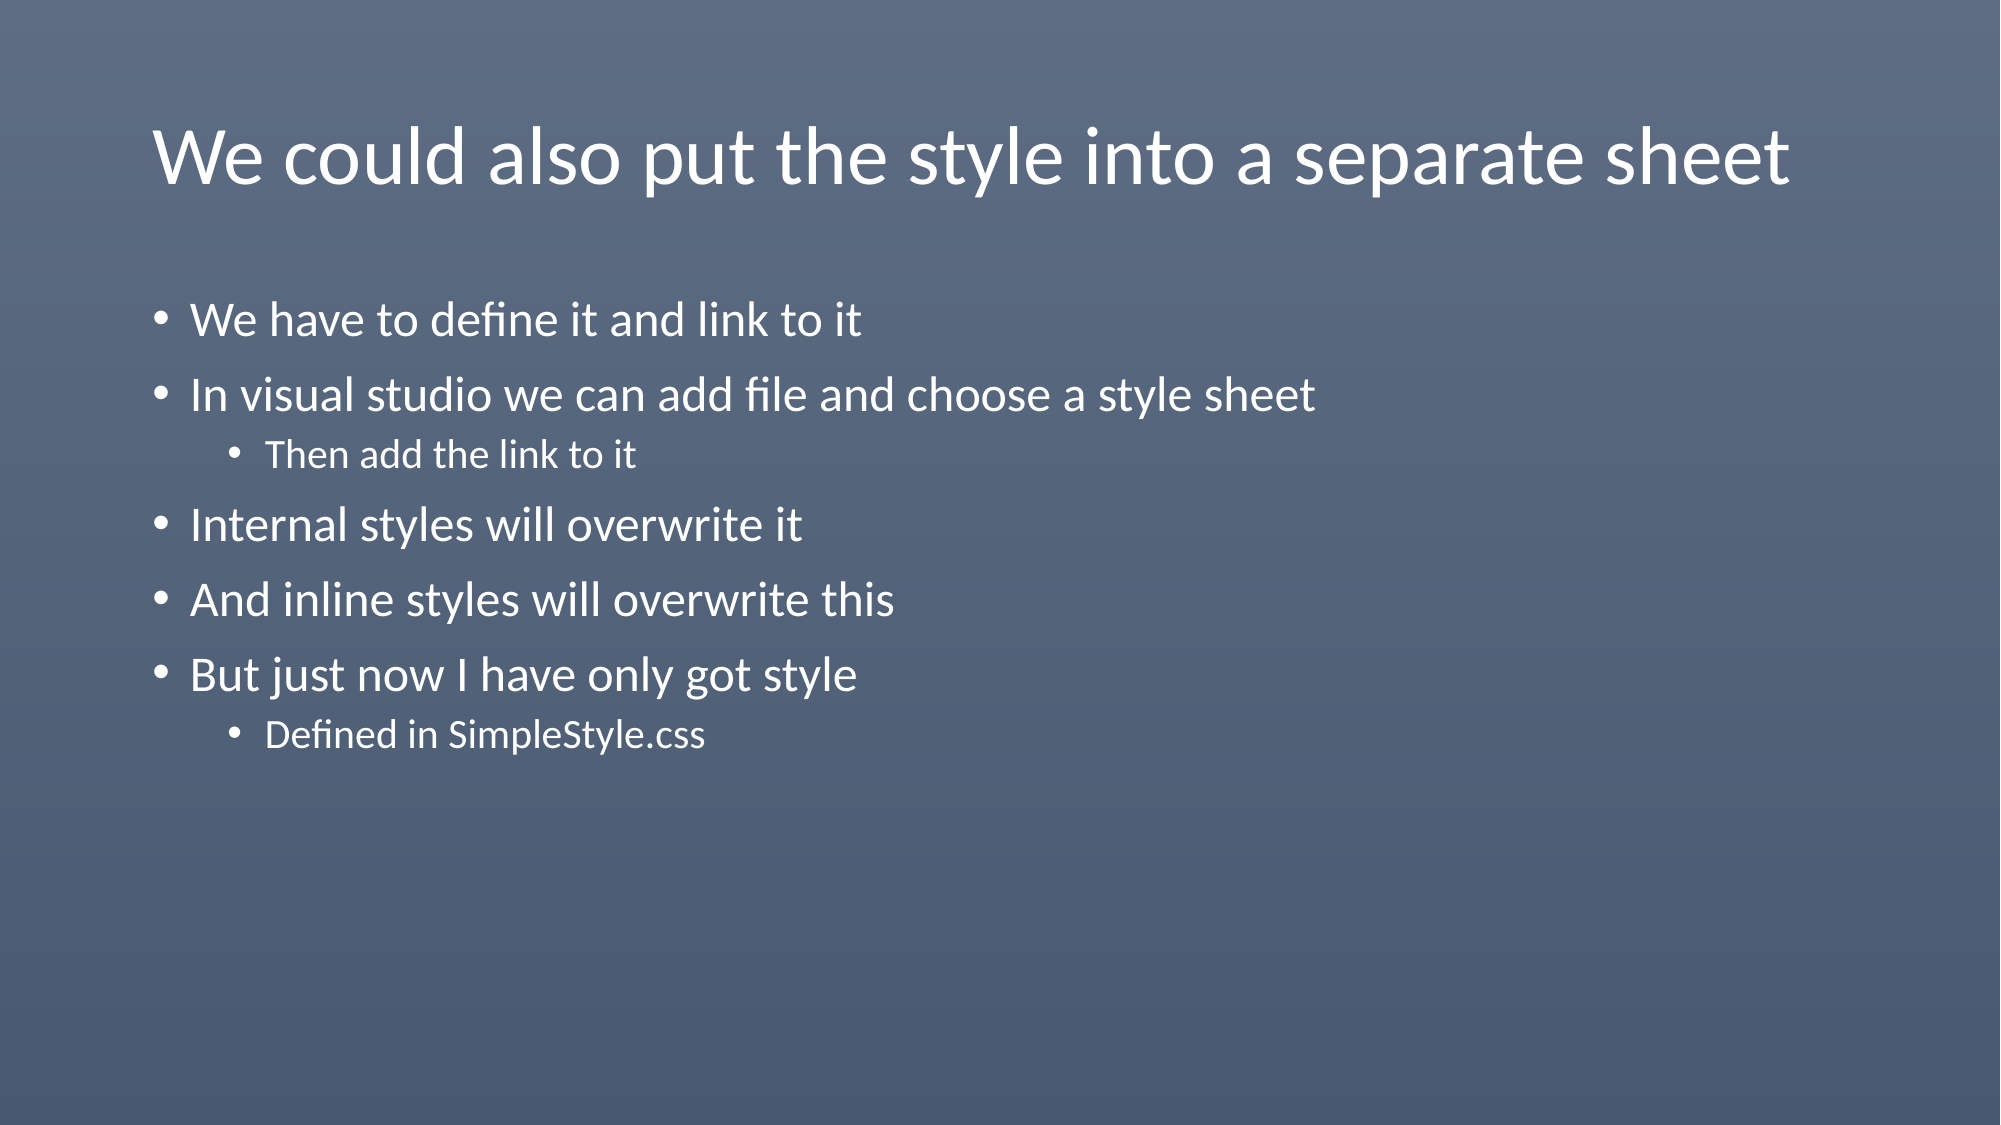

# We could also put the style into a separate sheet
We have to define it and link to it
In visual studio we can add file and choose a style sheet
Then add the link to it
Internal styles will overwrite it
And inline styles will overwrite this
But just now I have only got style
Defined in SimpleStyle.css